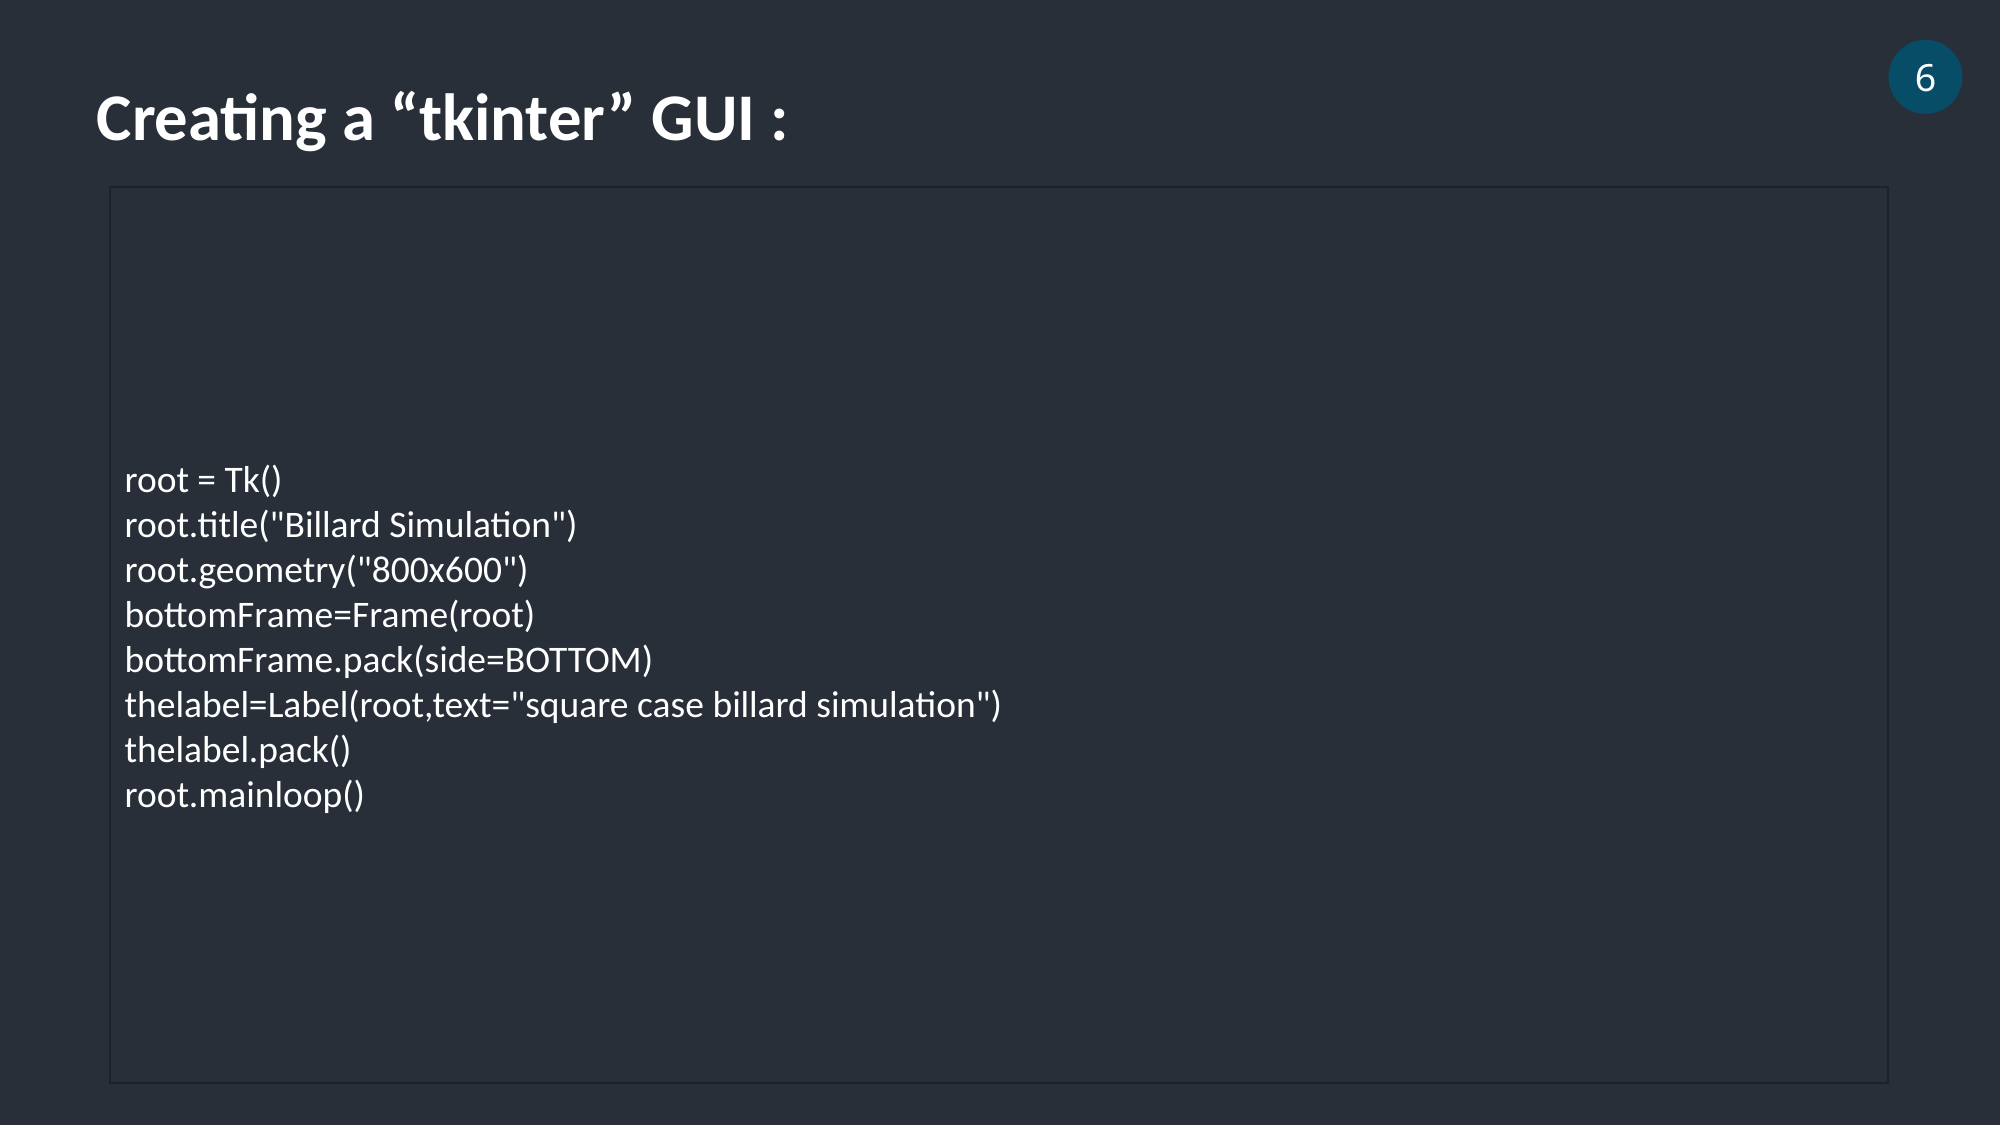

6
 Creating a “tkinter” GUI :
root = Tk()
root.title("Billard Simulation")
root.geometry("800x600")
bottomFrame=Frame(root)
bottomFrame.pack(side=BOTTOM)
thelabel=Label(root,text="square case billard simulation")
thelabel.pack()
root.mainloop()